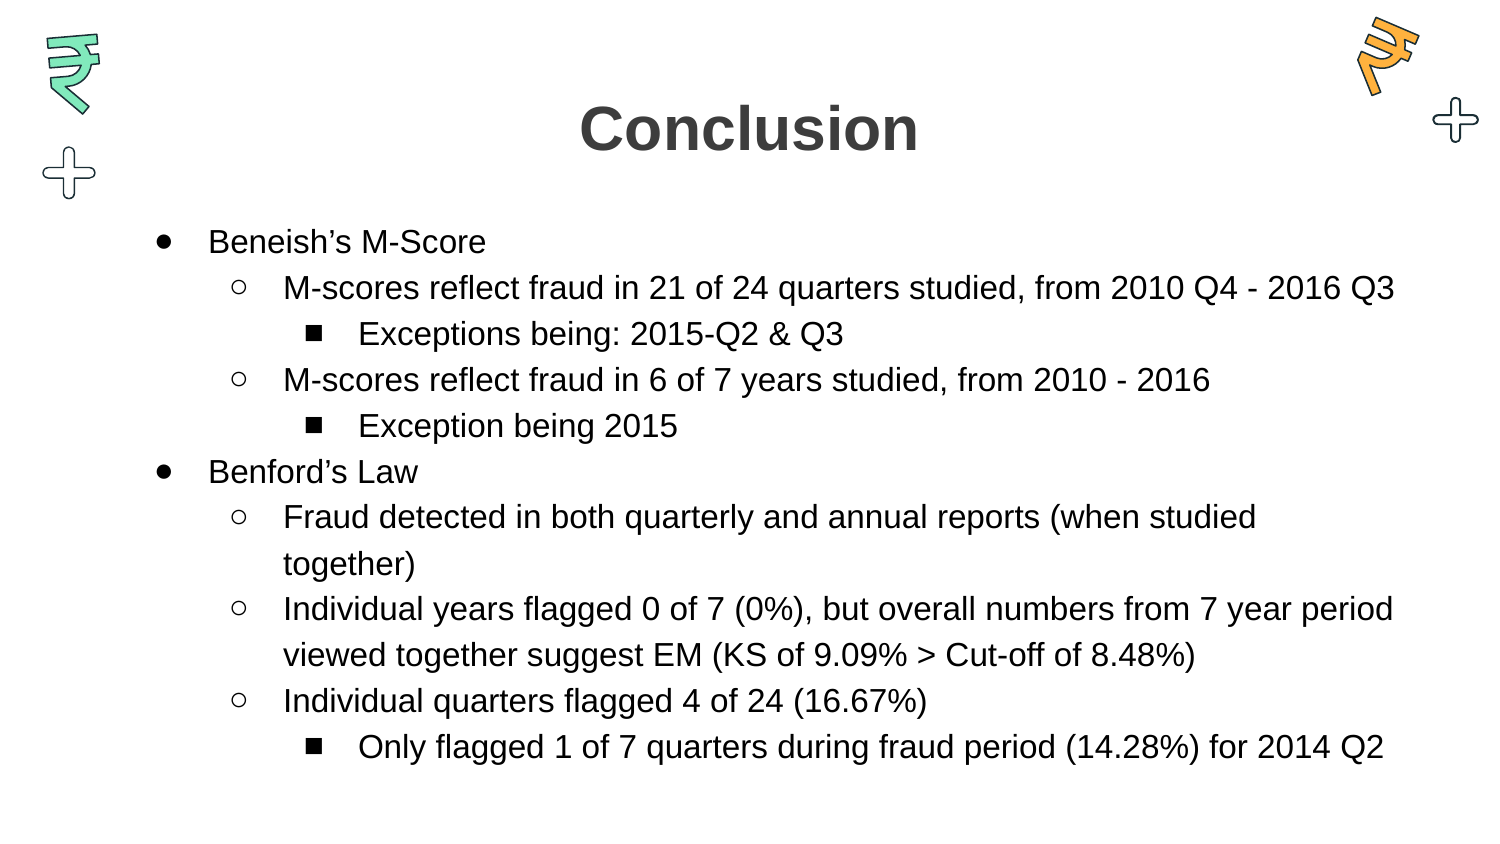

# Conclusion
Beneish’s M-Score
M-scores reflect fraud in 21 of 24 quarters studied, from 2010 Q4 - 2016 Q3
Exceptions being: 2015-Q2 & Q3
M-scores reflect fraud in 6 of 7 years studied, from 2010 - 2016
Exception being 2015
Benford’s Law
Fraud detected in both quarterly and annual reports (when studied together)
Individual years flagged 0 of 7 (0%), but overall numbers from 7 year period viewed together suggest EM (KS of 9.09% > Cut-off of 8.48%)
Individual quarters flagged 4 of 24 (16.67%)
Only flagged 1 of 7 quarters during fraud period (14.28%) for 2014 Q2